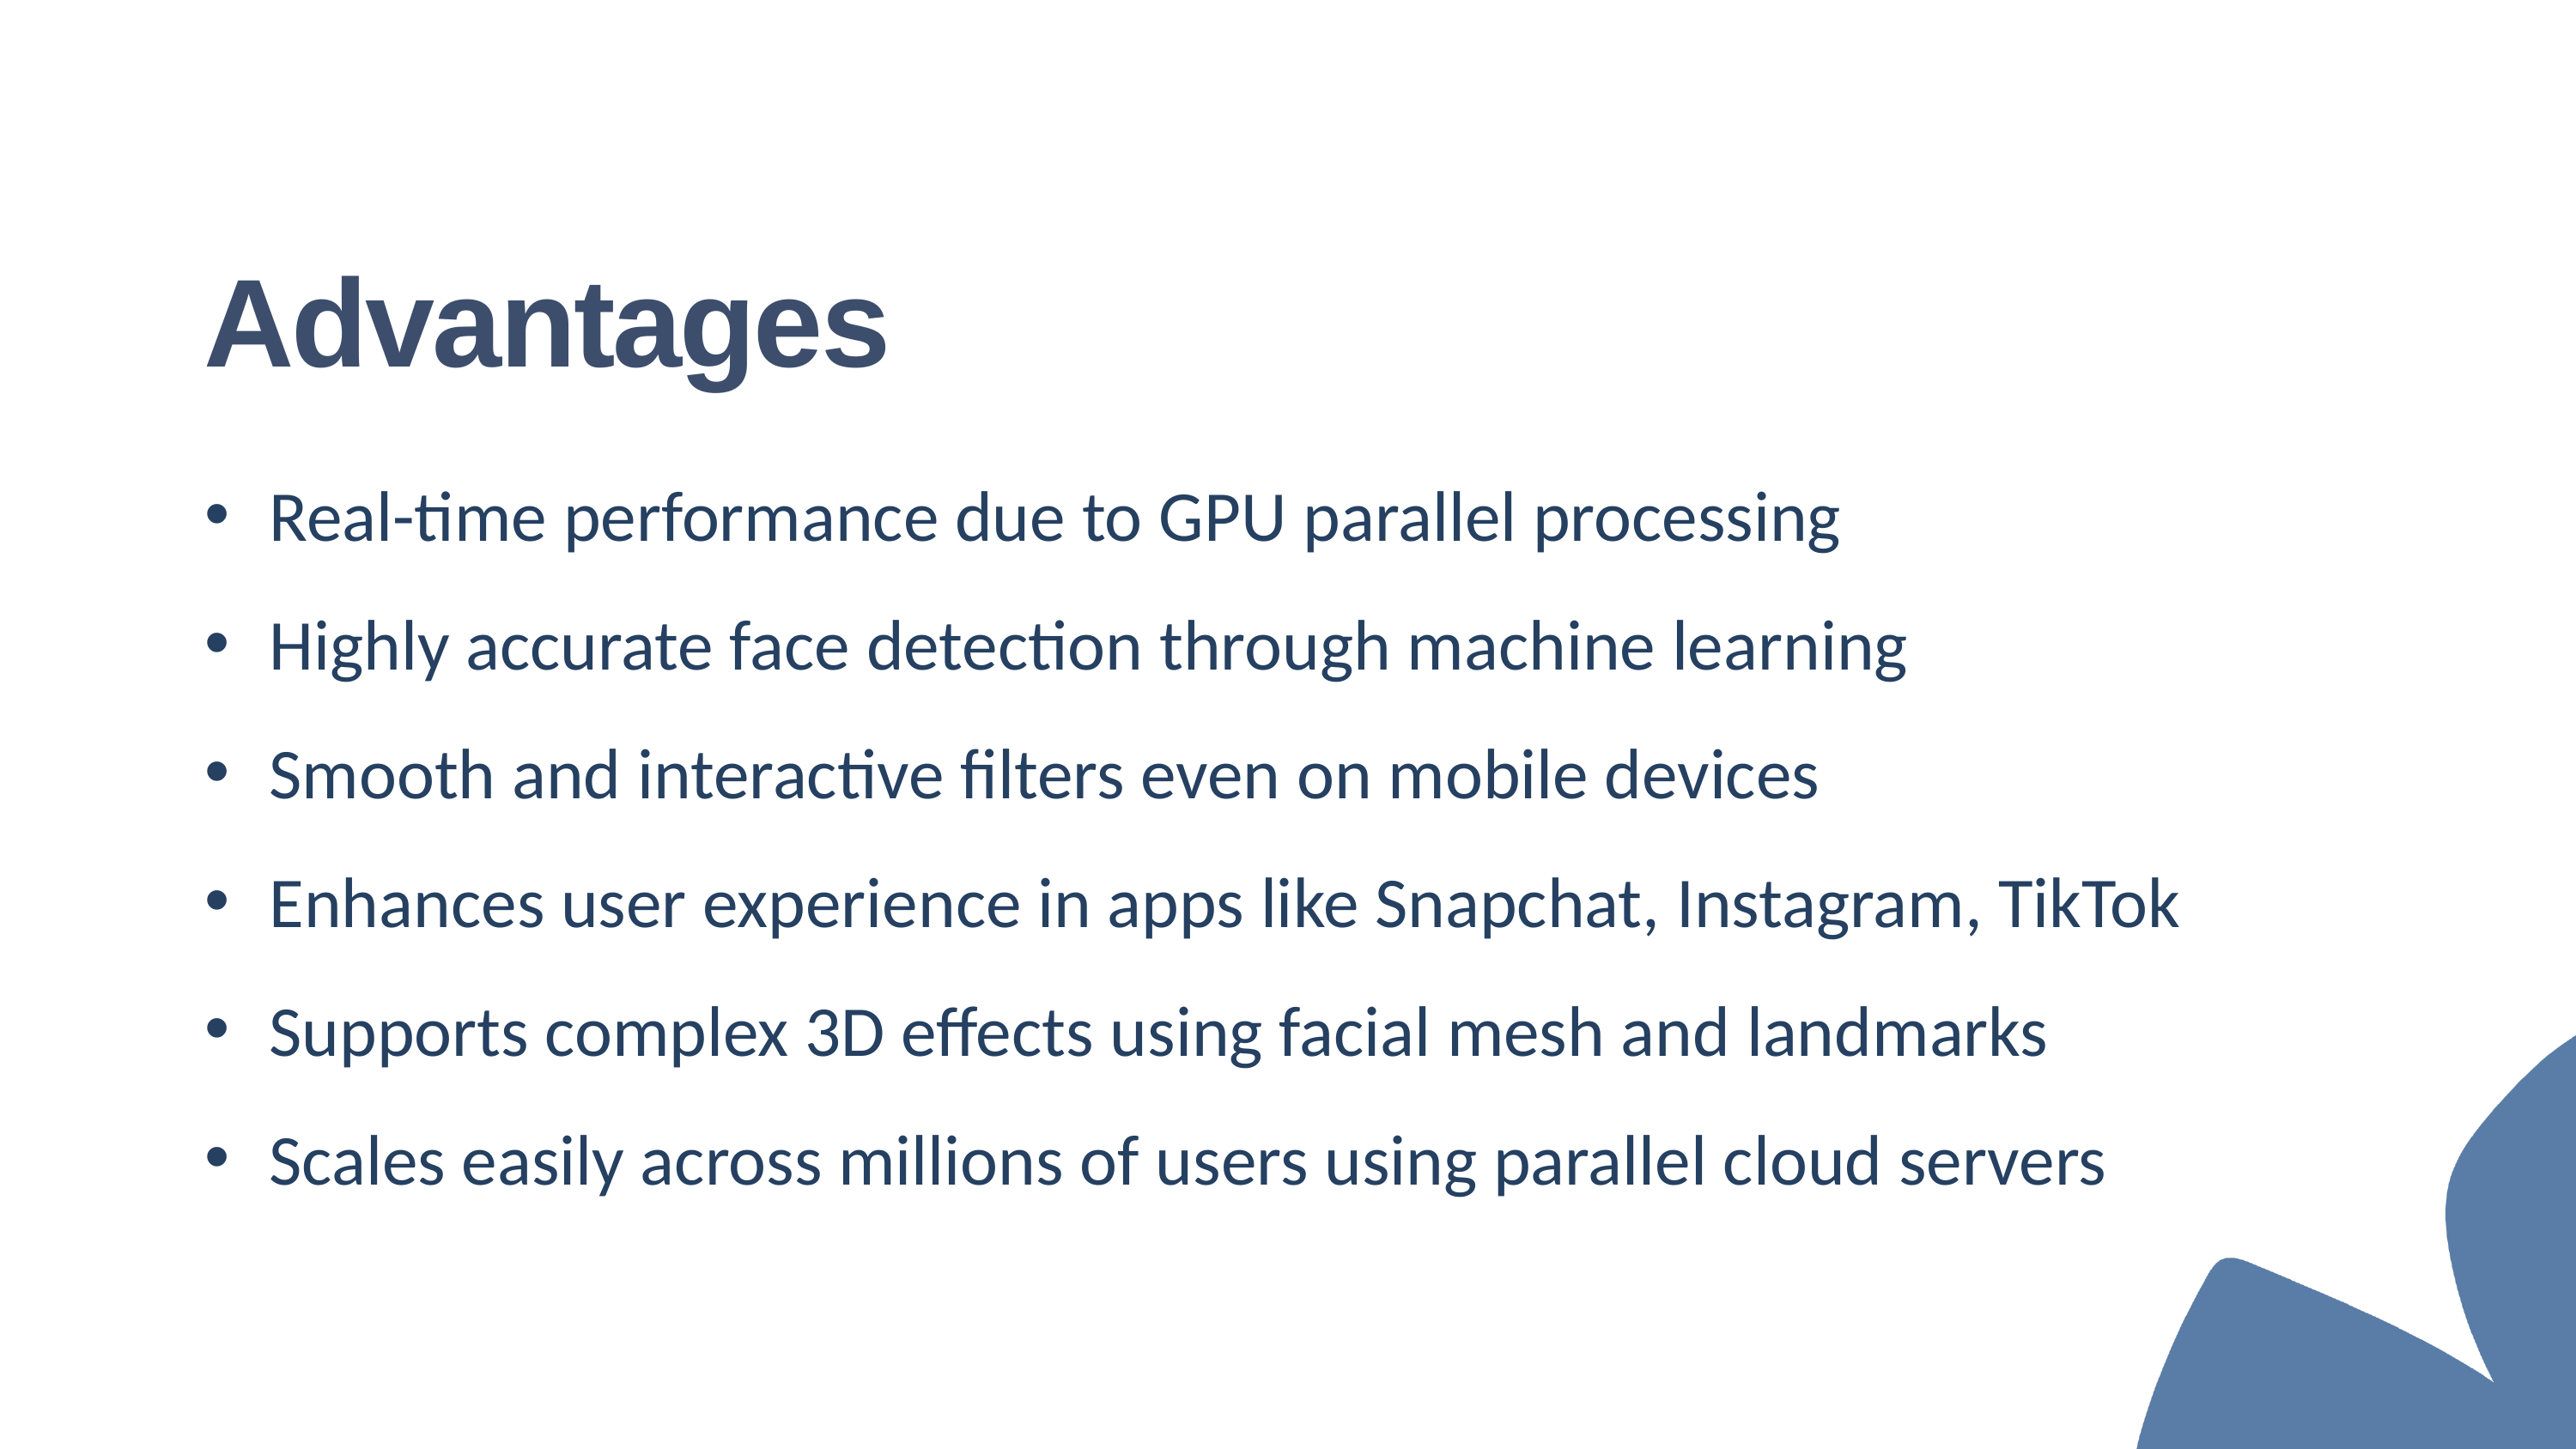

Advantages
Real-time performance due to GPU parallel processing
Highly accurate face detection through machine learning
Smooth and interactive filters even on mobile devices
Enhances user experience in apps like Snapchat, Instagram, TikTok
Supports complex 3D effects using facial mesh and landmarks
Scales easily across millions of users using parallel cloud servers